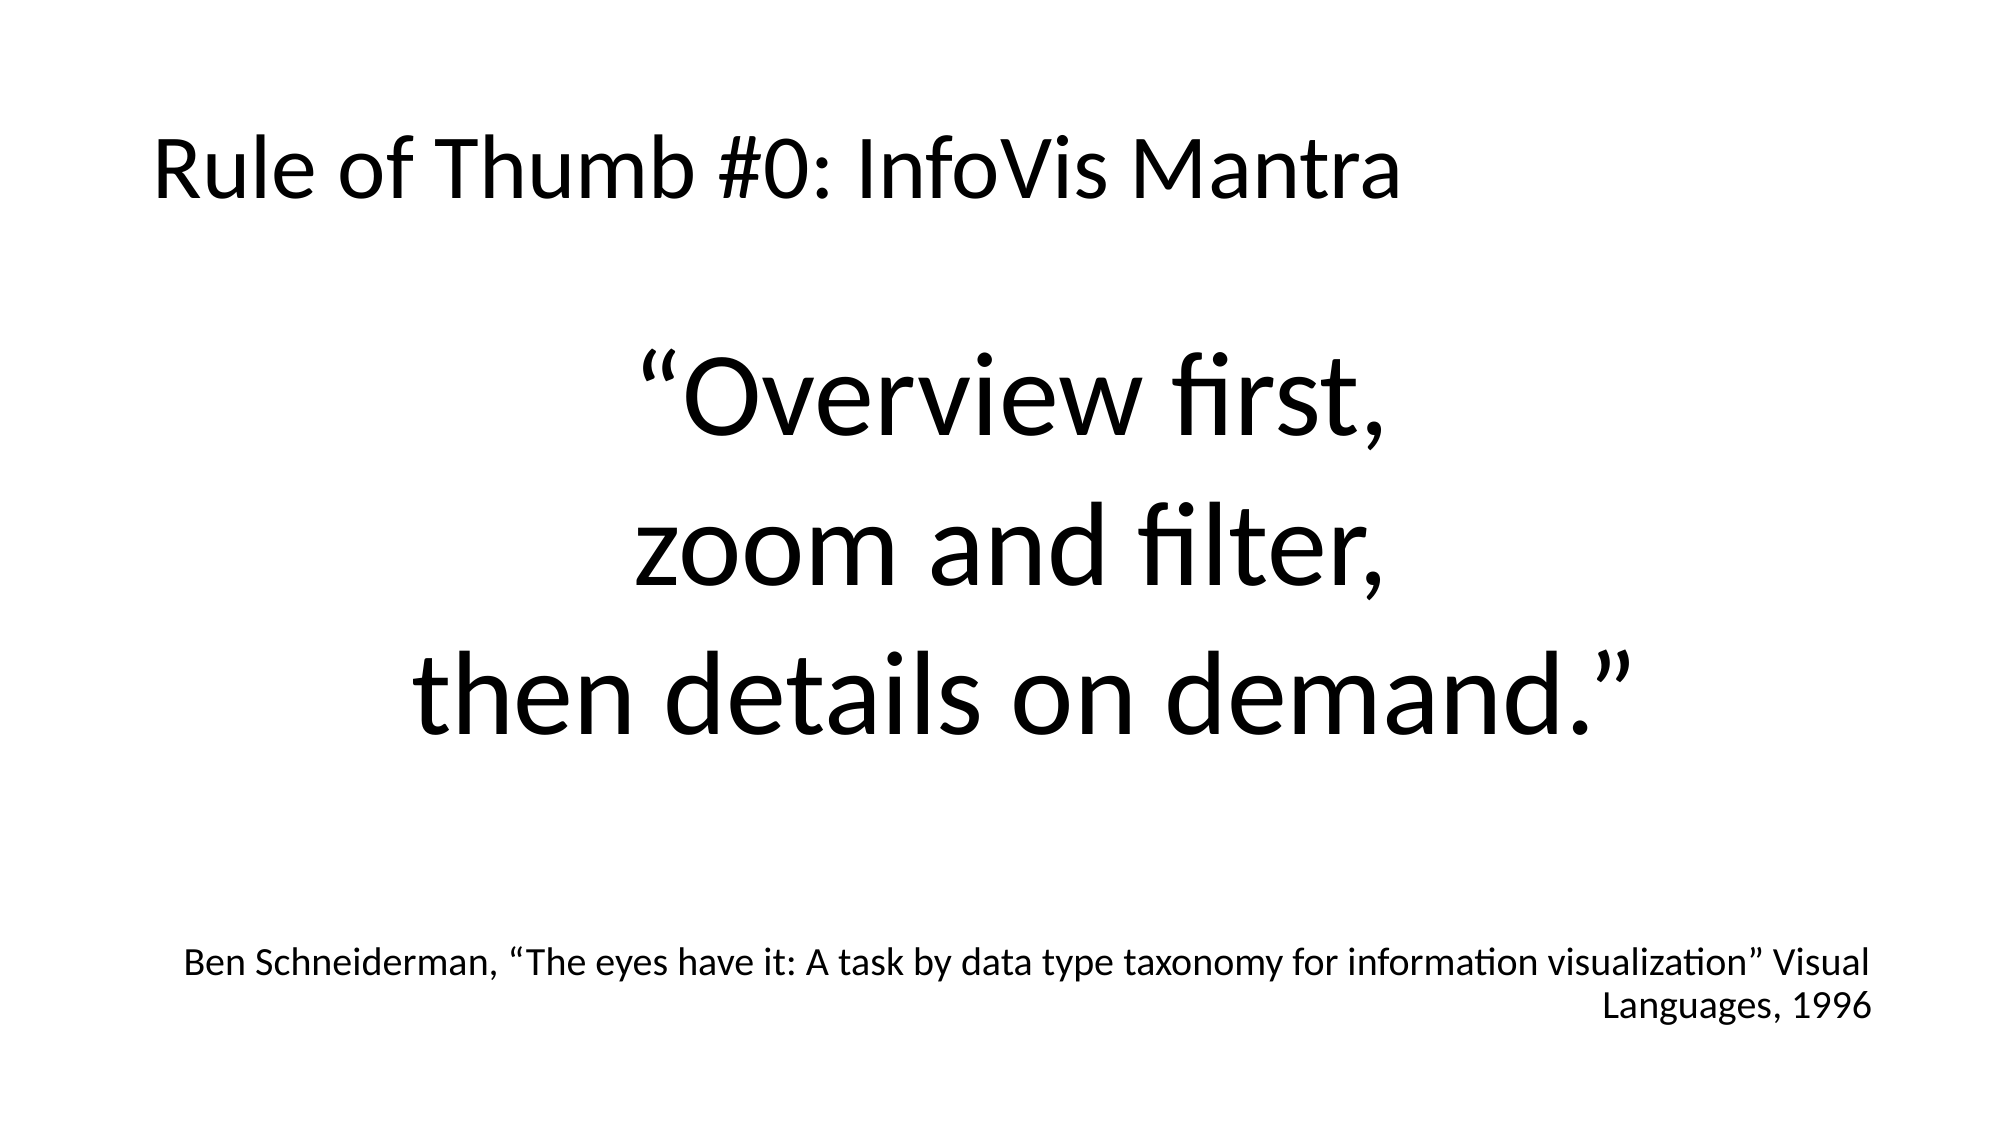

# Rule of Thumb #0: InfoVis Mantra

“Overview first,
zoom and filter,
then details on demand.”

Ben Schneiderman, “The eyes have it: A task by data type taxonomy for information visualization” Visual Languages, 1996